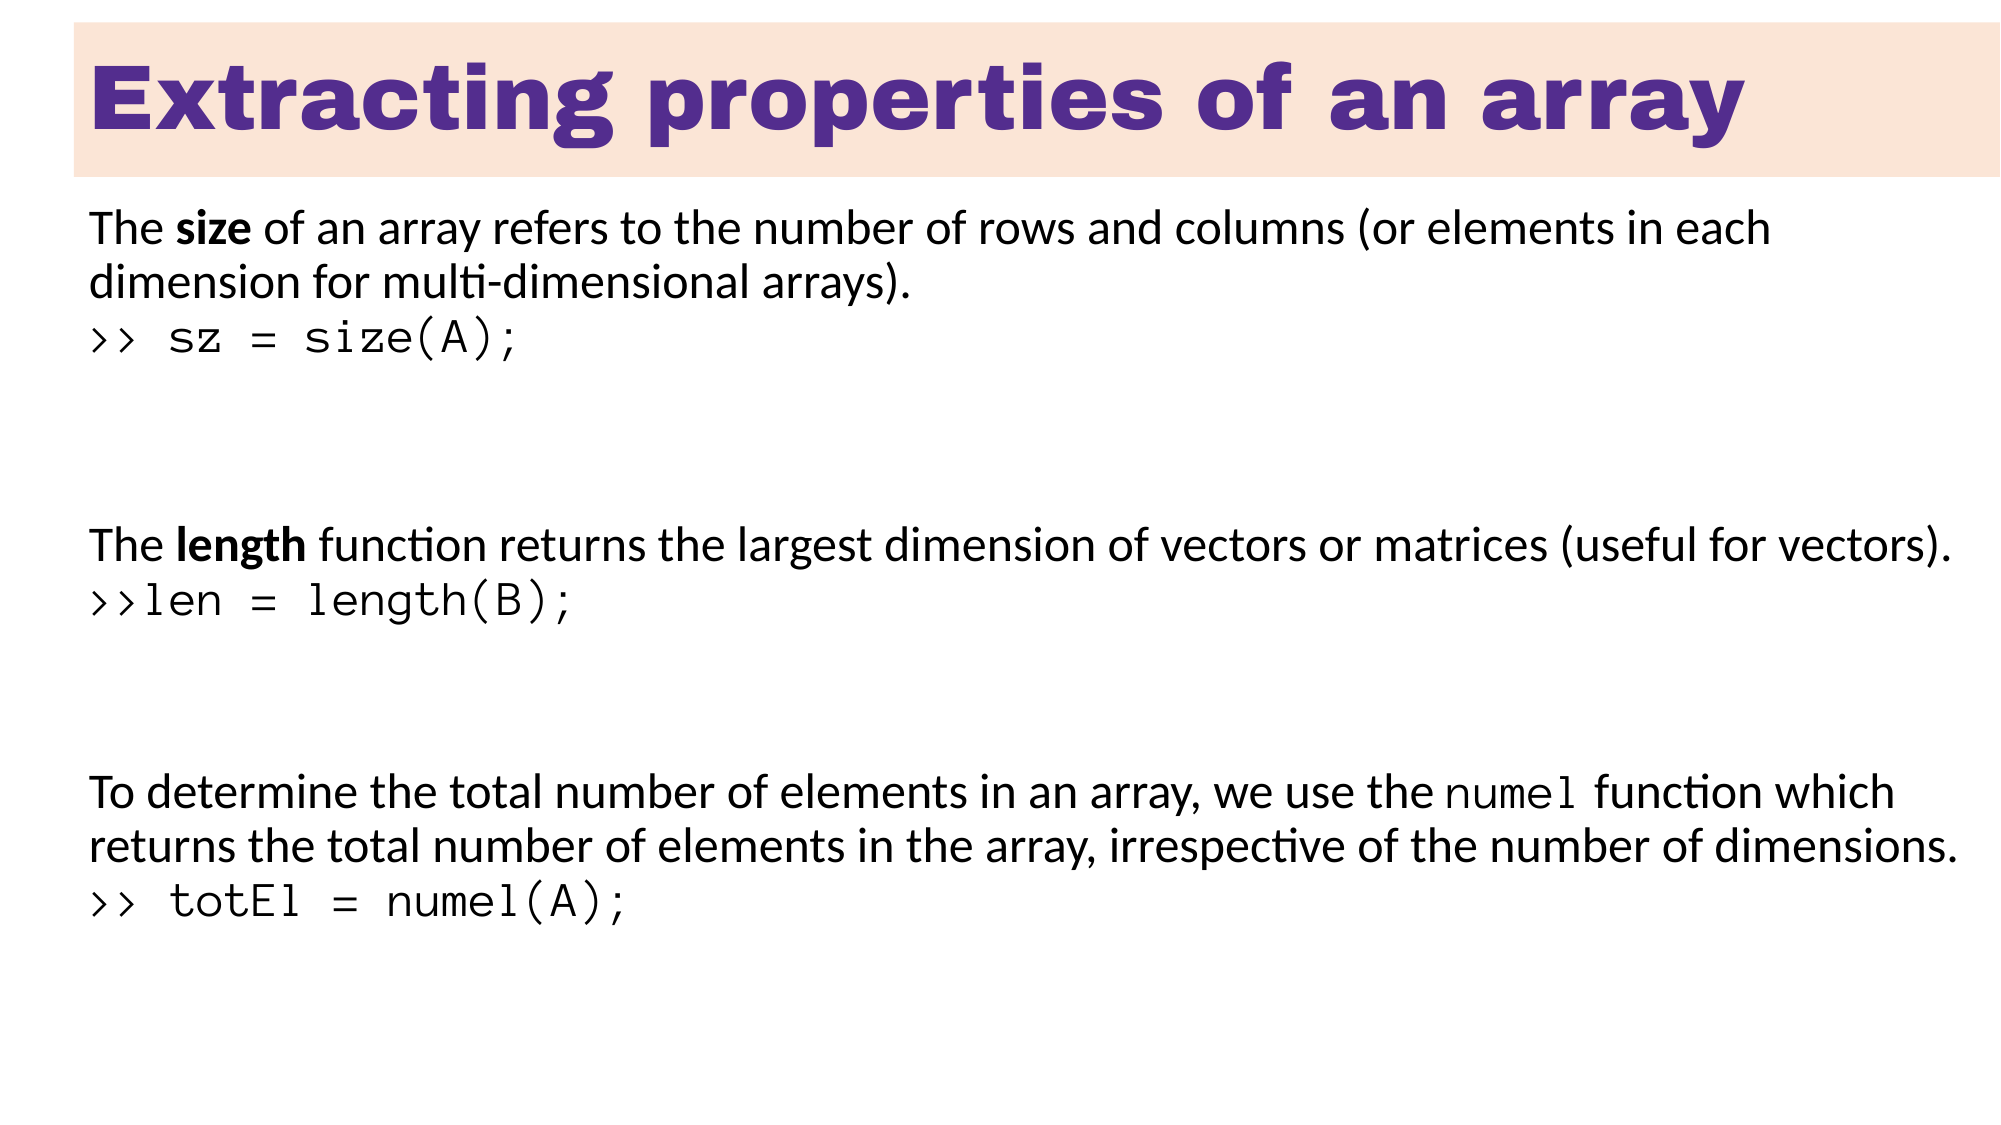

Extracting properties of an array
The size of an array refers to the number of rows and columns (or elements in each dimension for multi-dimensional arrays).
>> sz = size(A);

The length function returns the largest dimension of vectors or matrices (useful for vectors).
>>len = length(B);

To determine the total number of elements in an array, we use the numel function which returns the total number of elements in the array, irrespective of the number of dimensions.
>> totEl = numel(A);